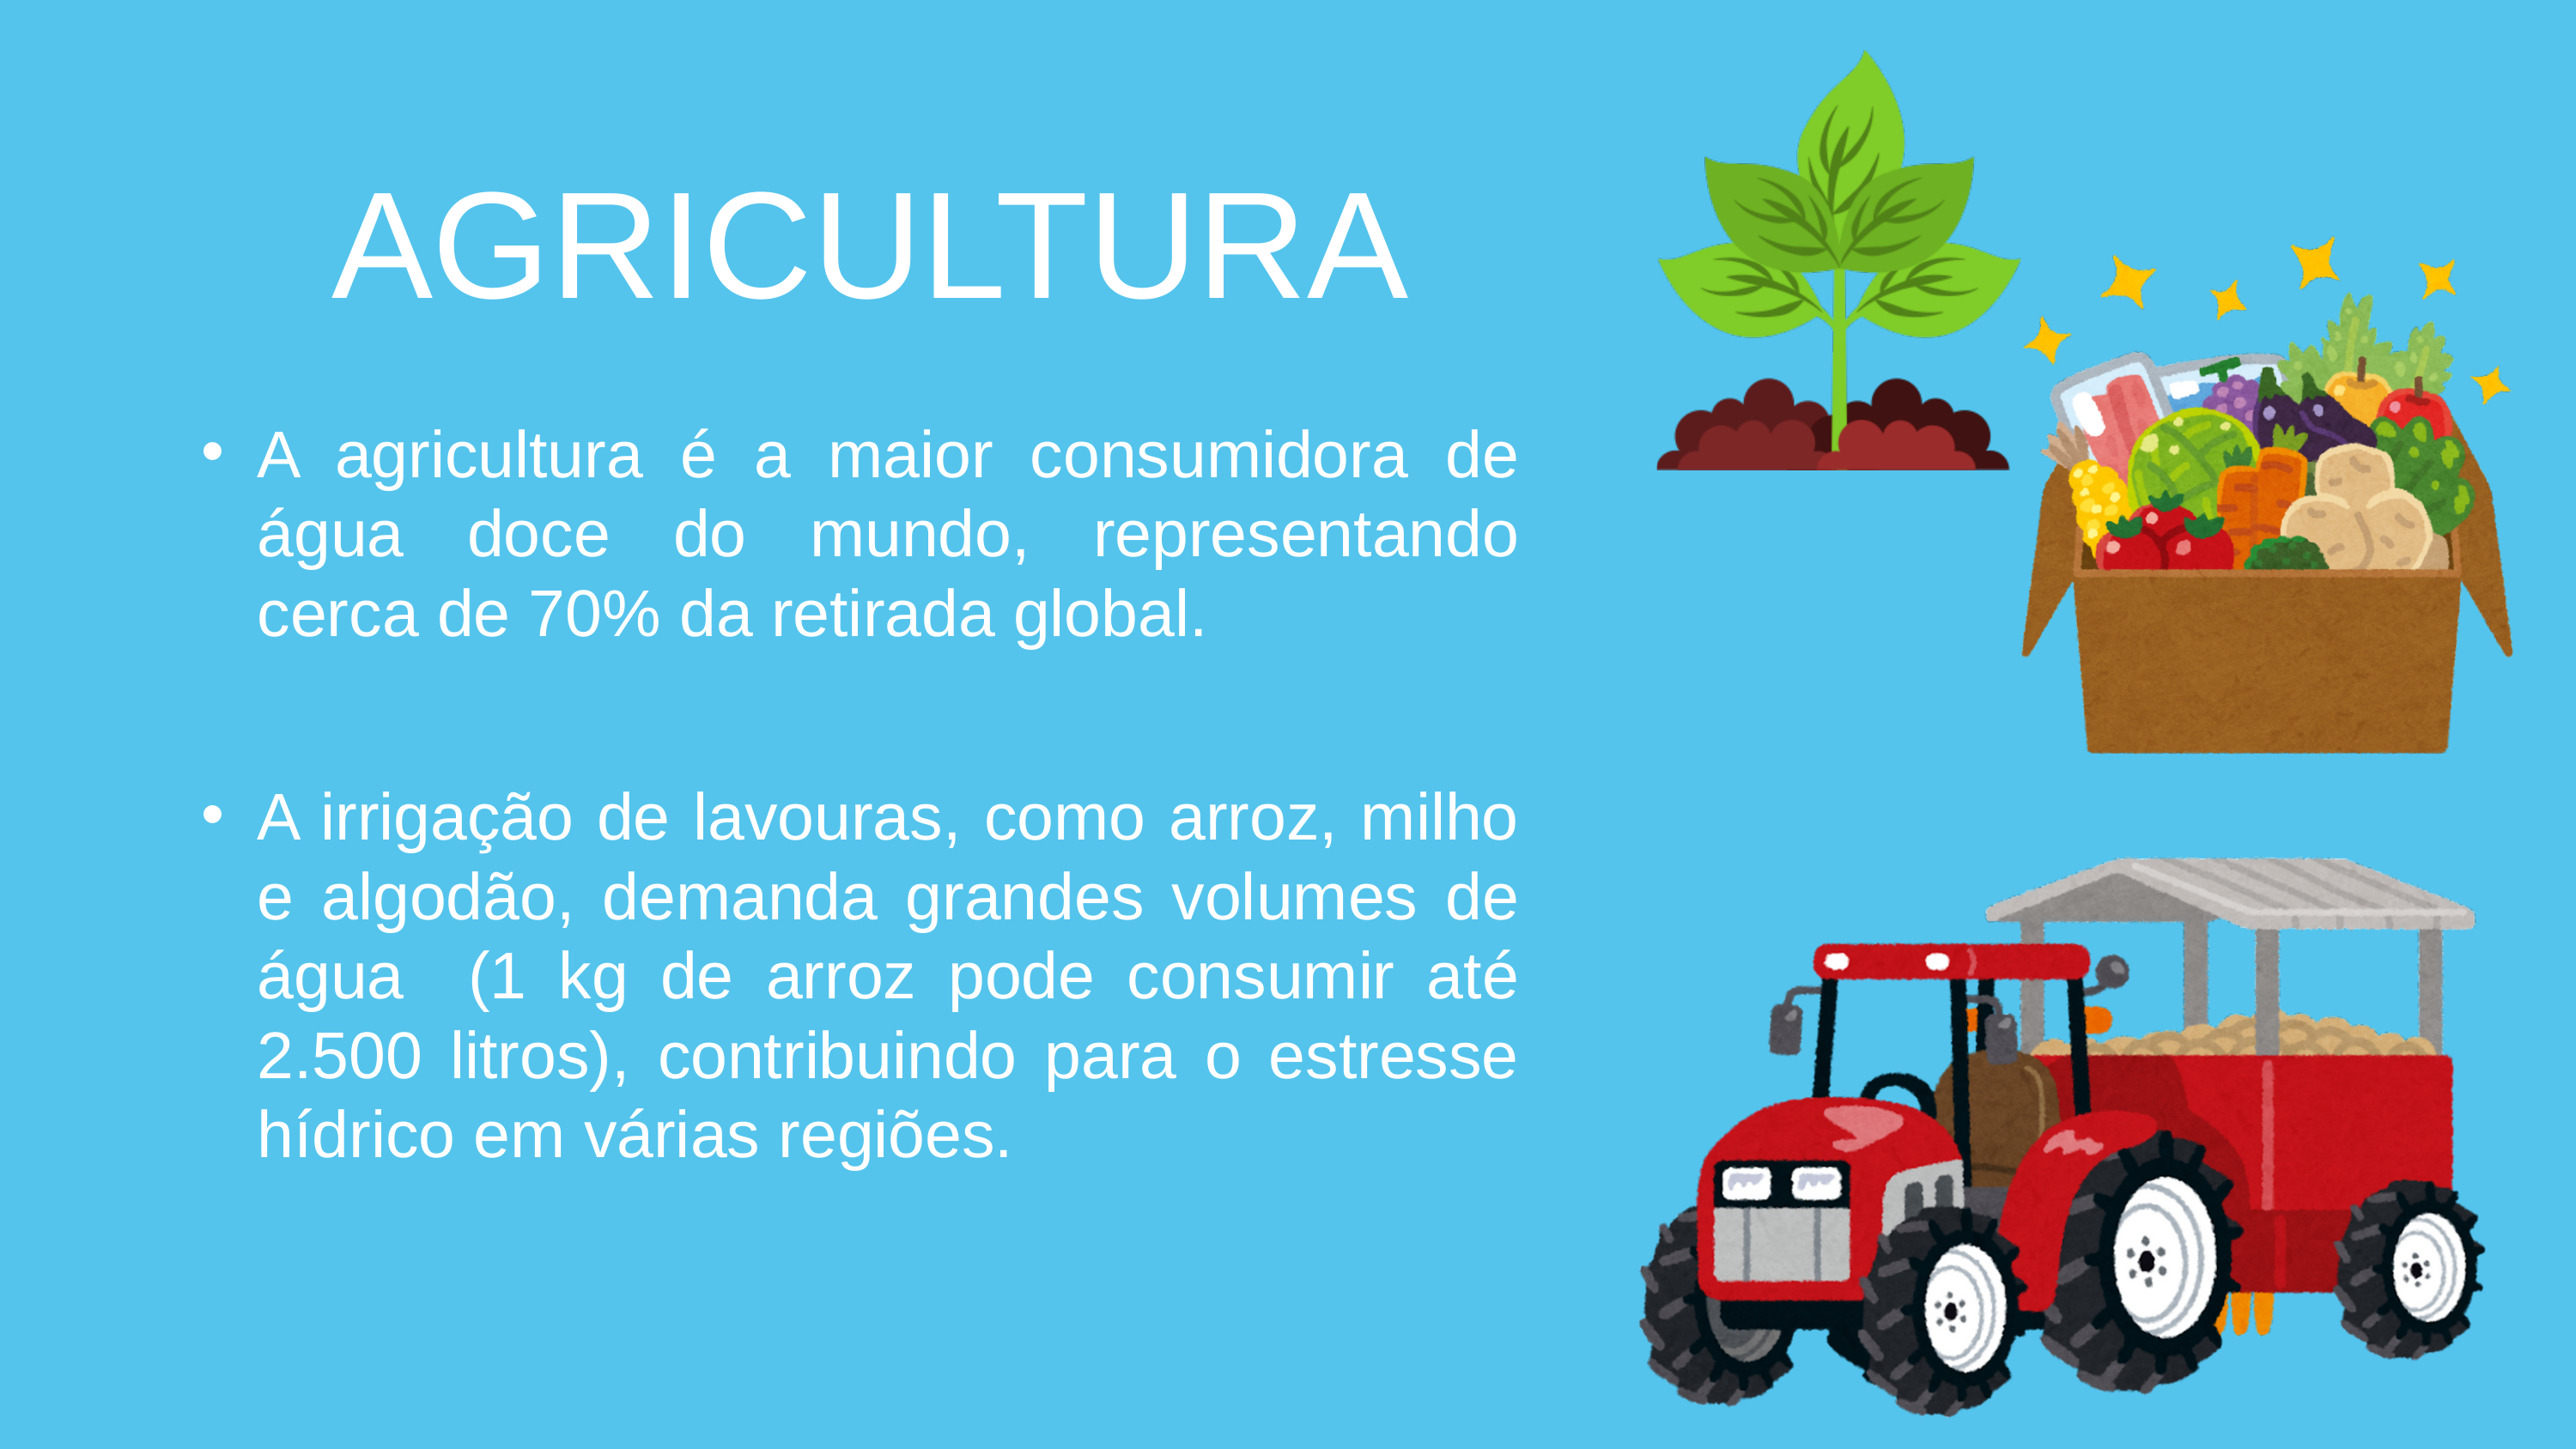

AGRICULTURA

A agricultura é a maior consumidora de água doce do mundo, representando cerca de 70% da retirada global.

A irrigação de lavouras, como arroz, milho e algodão, demanda grandes volumes de água  (1 kg de arroz pode consumir até 2.500 litros), contribuindo para o estresse hídrico em várias regiões.